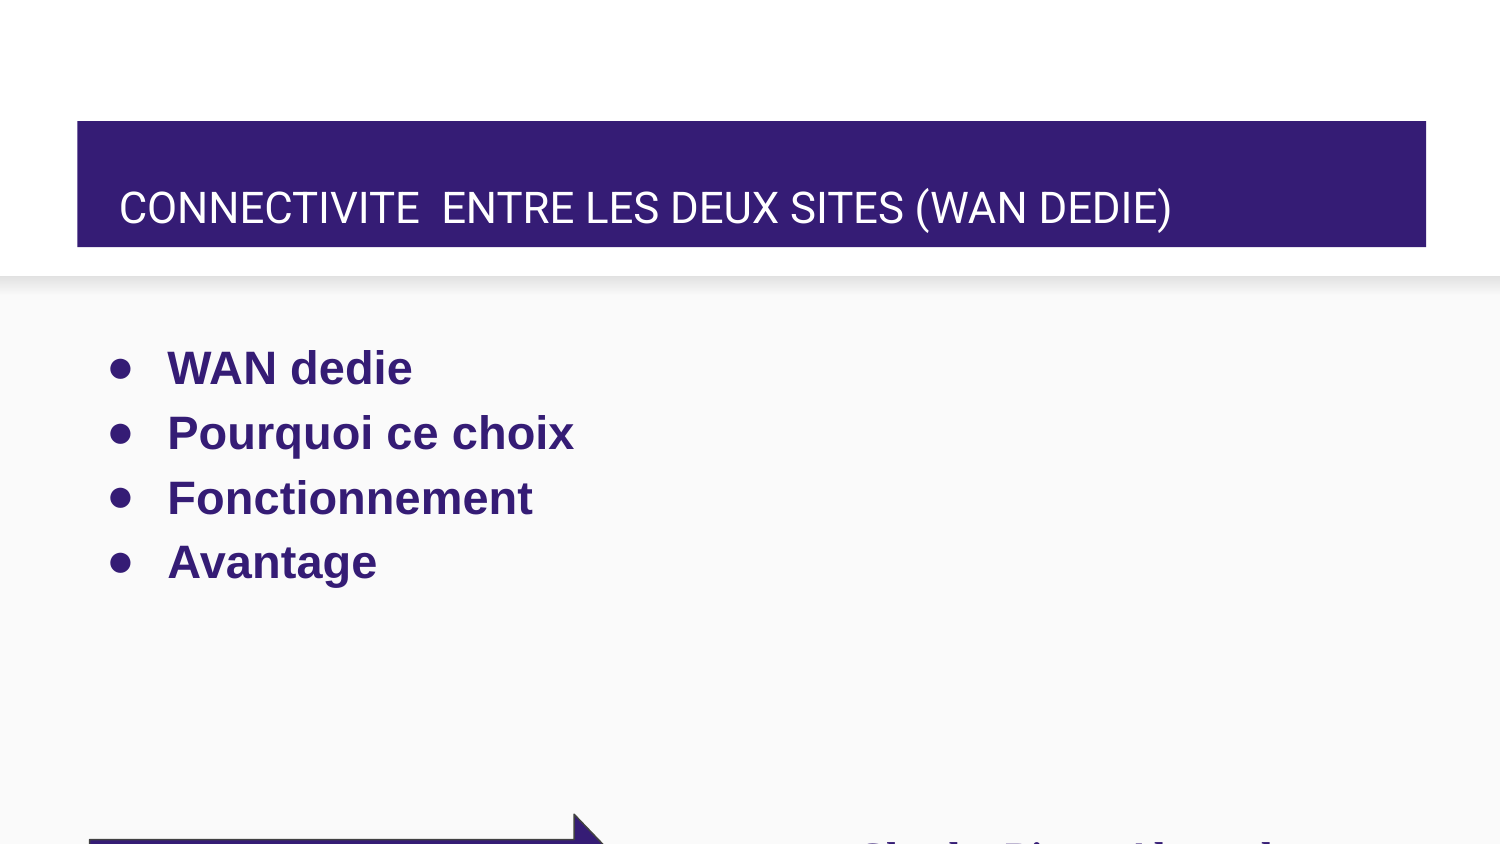

# CONNECTIVITE  ENTRE LES DEUX SITES (WAN DEDIE)
WAN dedie
Pourquoi ce choix
Fonctionnement
Avantage
Présenté par
Charles Pierre Alexandre